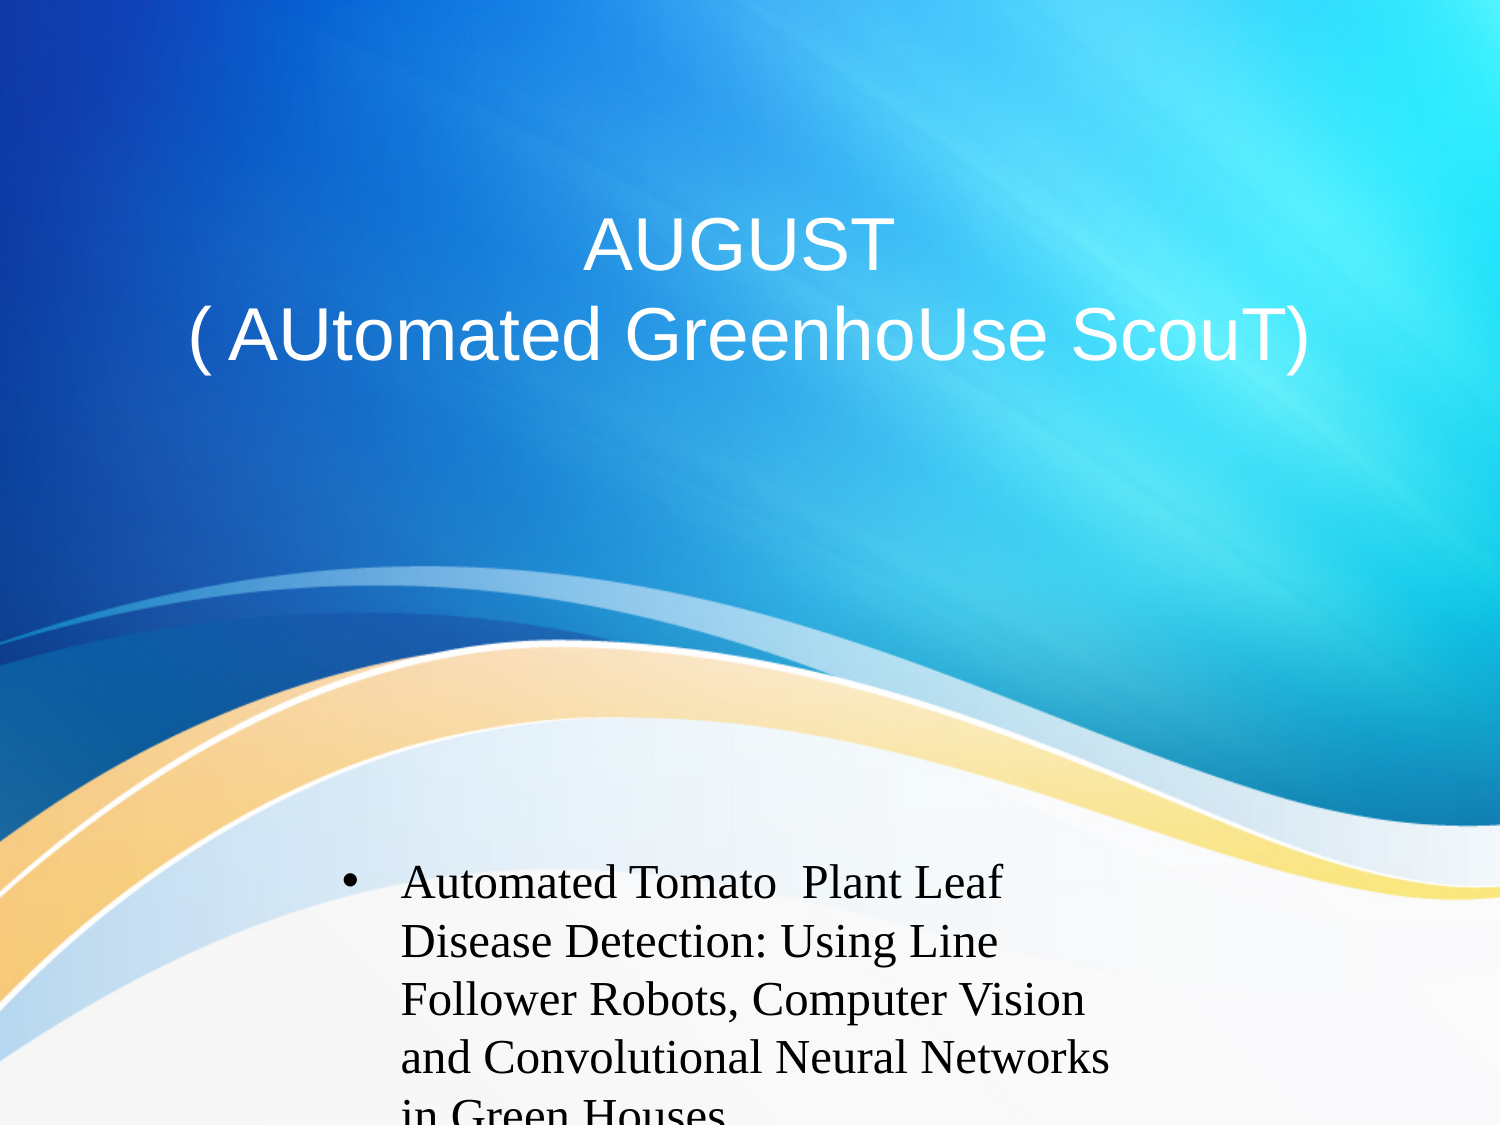

# AUGUST ( AUtomated GreenhoUse ScouT)

Automated Tomato  Plant Leaf Disease Detection: Using Line Follower Robots, Computer Vision and Convolutional Neural Networks in Green Houses